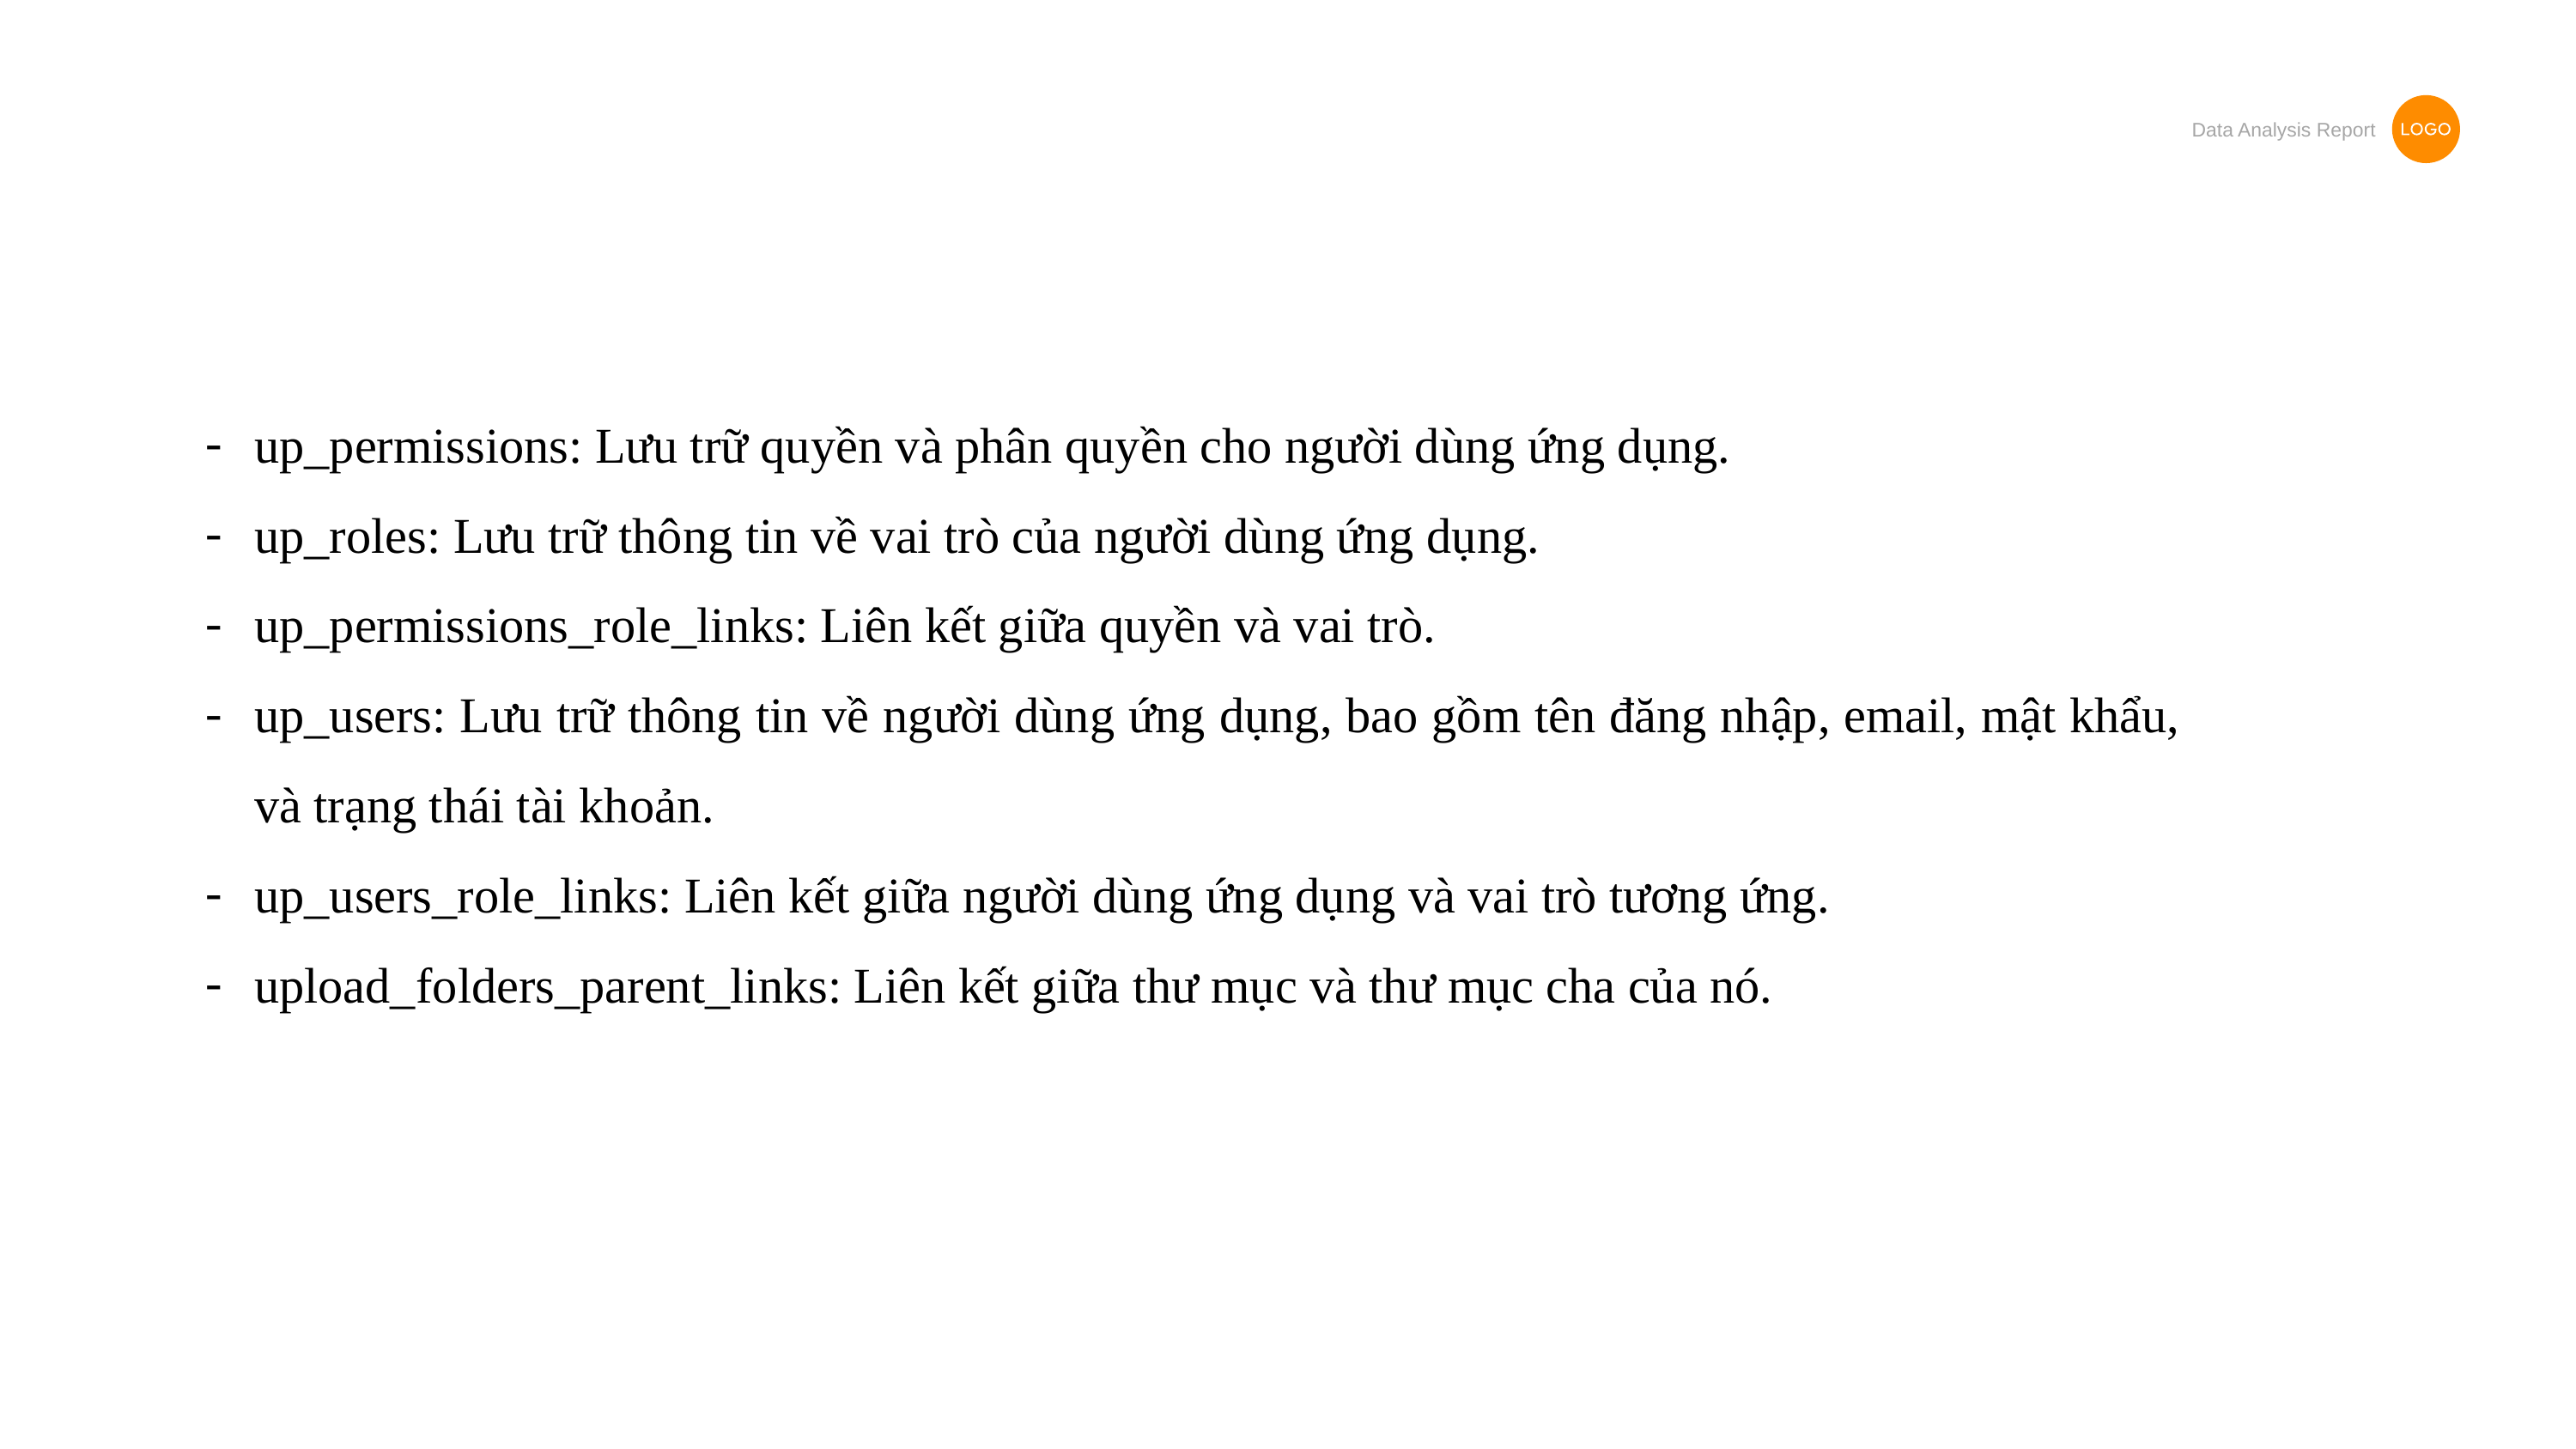

up_permissions: Lưu trữ quyền và phân quyền cho người dùng ứng dụng.
up_roles: Lưu trữ thông tin về vai trò của người dùng ứng dụng.
up_permissions_role_links: Liên kết giữa quyền và vai trò.
up_users: Lưu trữ thông tin về người dùng ứng dụng, bao gồm tên đăng nhập, email, mật khẩu, và trạng thái tài khoản.
up_users_role_links: Liên kết giữa người dùng ứng dụng và vai trò tương ứng.
upload_folders_parent_links: Liên kết giữa thư mục và thư mục cha của nó.